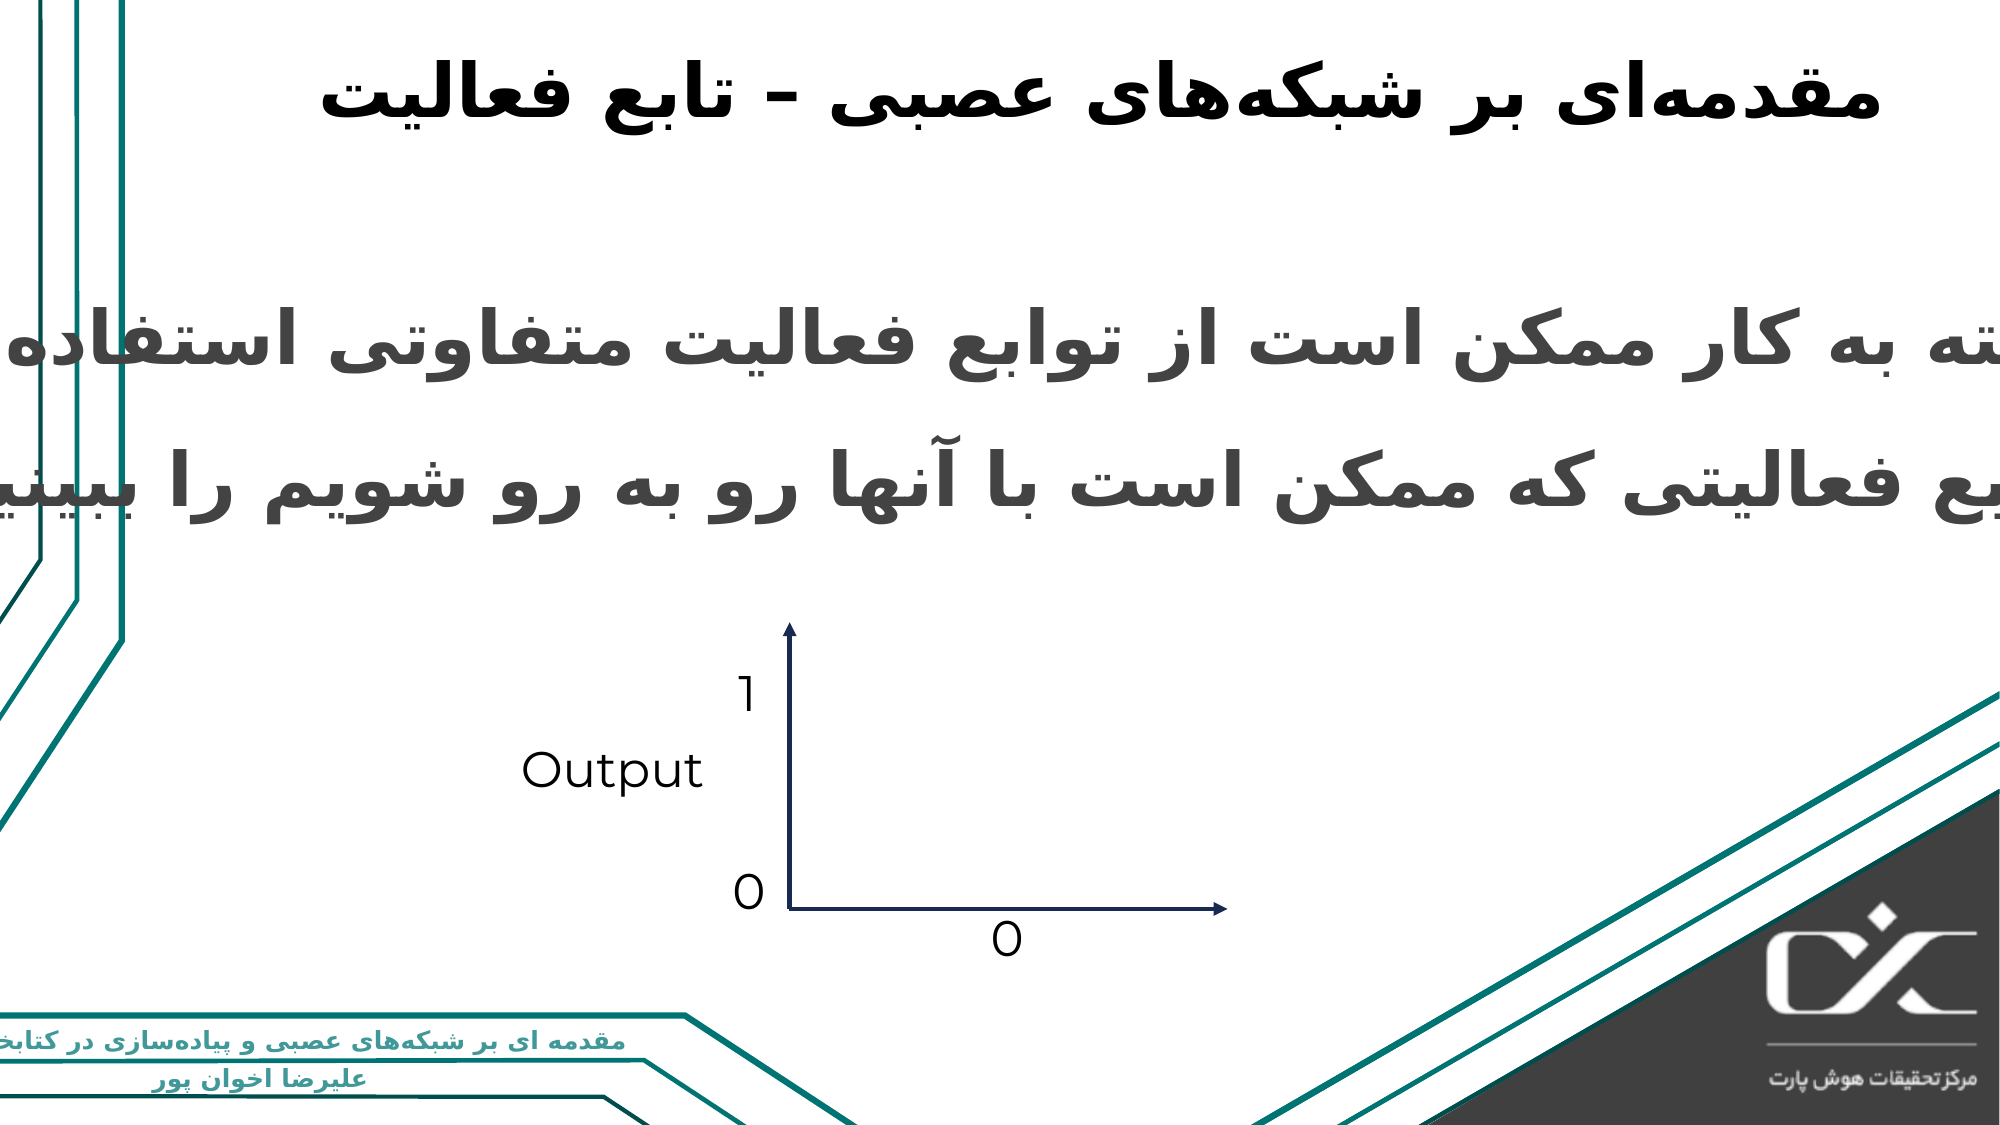

# مقدمه‌ای بر شبکه‌های عصبی – تابع فعالیت
بسته به کار ممکن است از توابع فعالیت متفاوتی استفاده کنیم

توابع فعالیتی که ممکن است با آنها رو به رو شویم را ببینیم ...

1
Output
0
0
z = wx + b